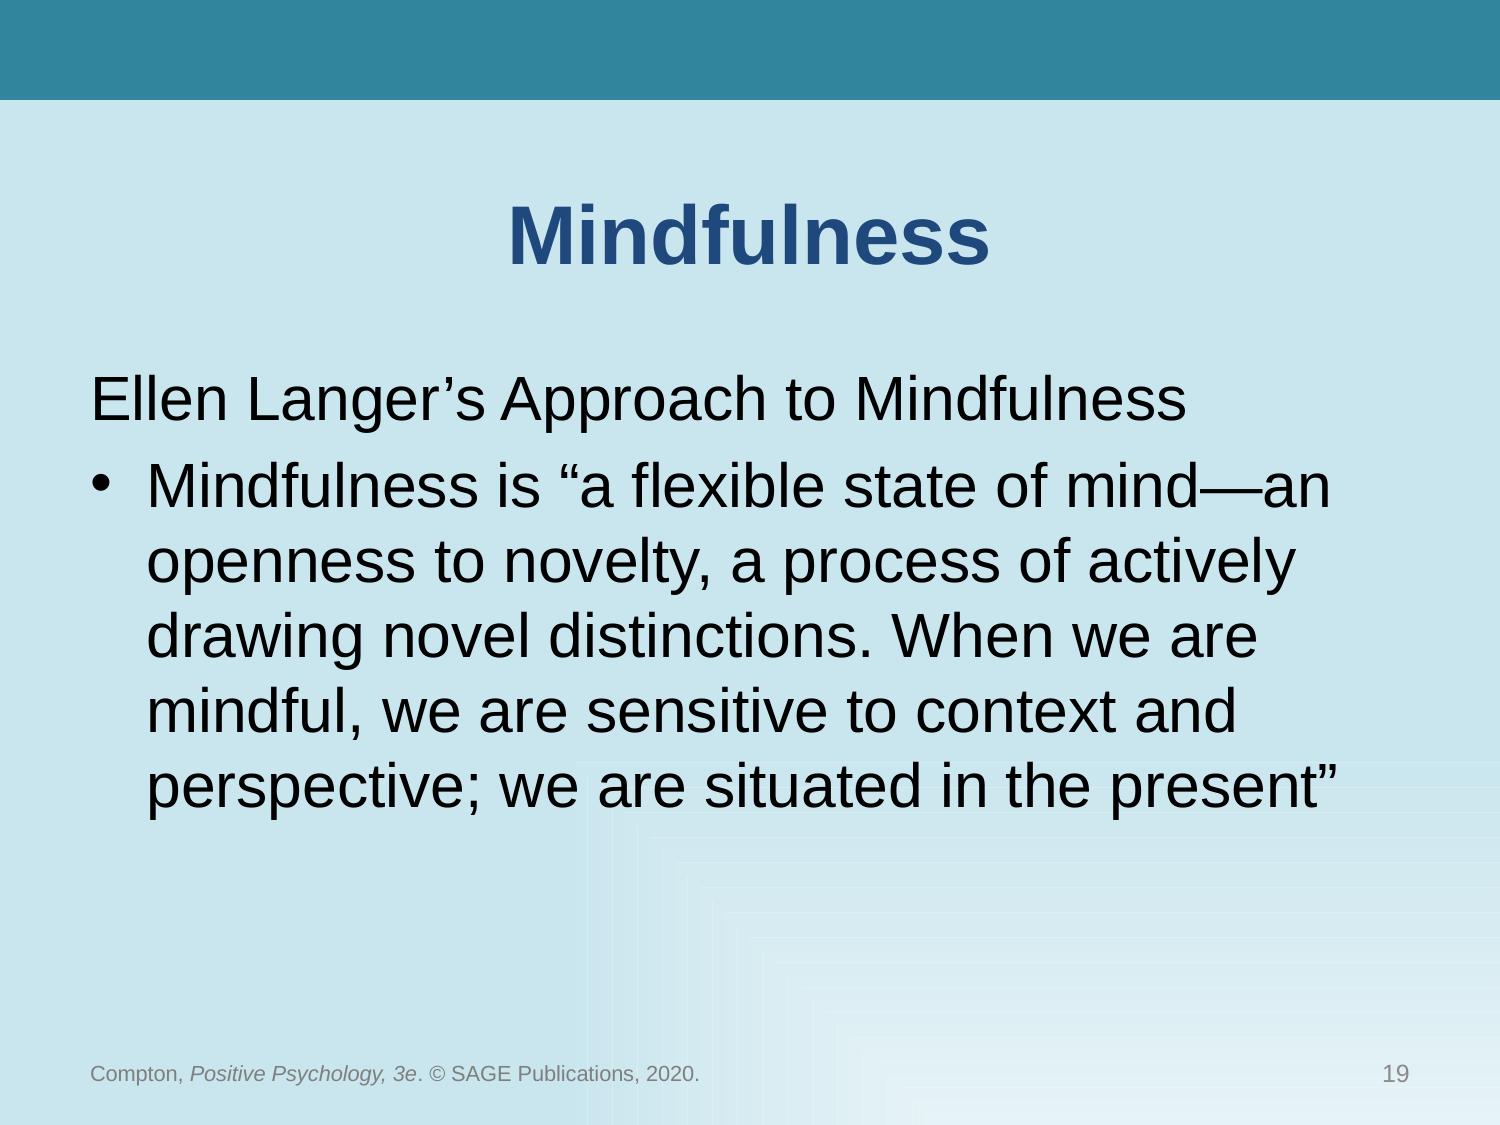

# Mindfulness
Ellen Langer’s Approach to Mindfulness
Mindfulness is “a flexible state of mind—an openness to novelty, a process of actively drawing novel distinctions. When we are mindful, we are sensitive to context and perspective; we are situated in the present”
Compton, Positive Psychology, 3e. © SAGE Publications, 2020.
19